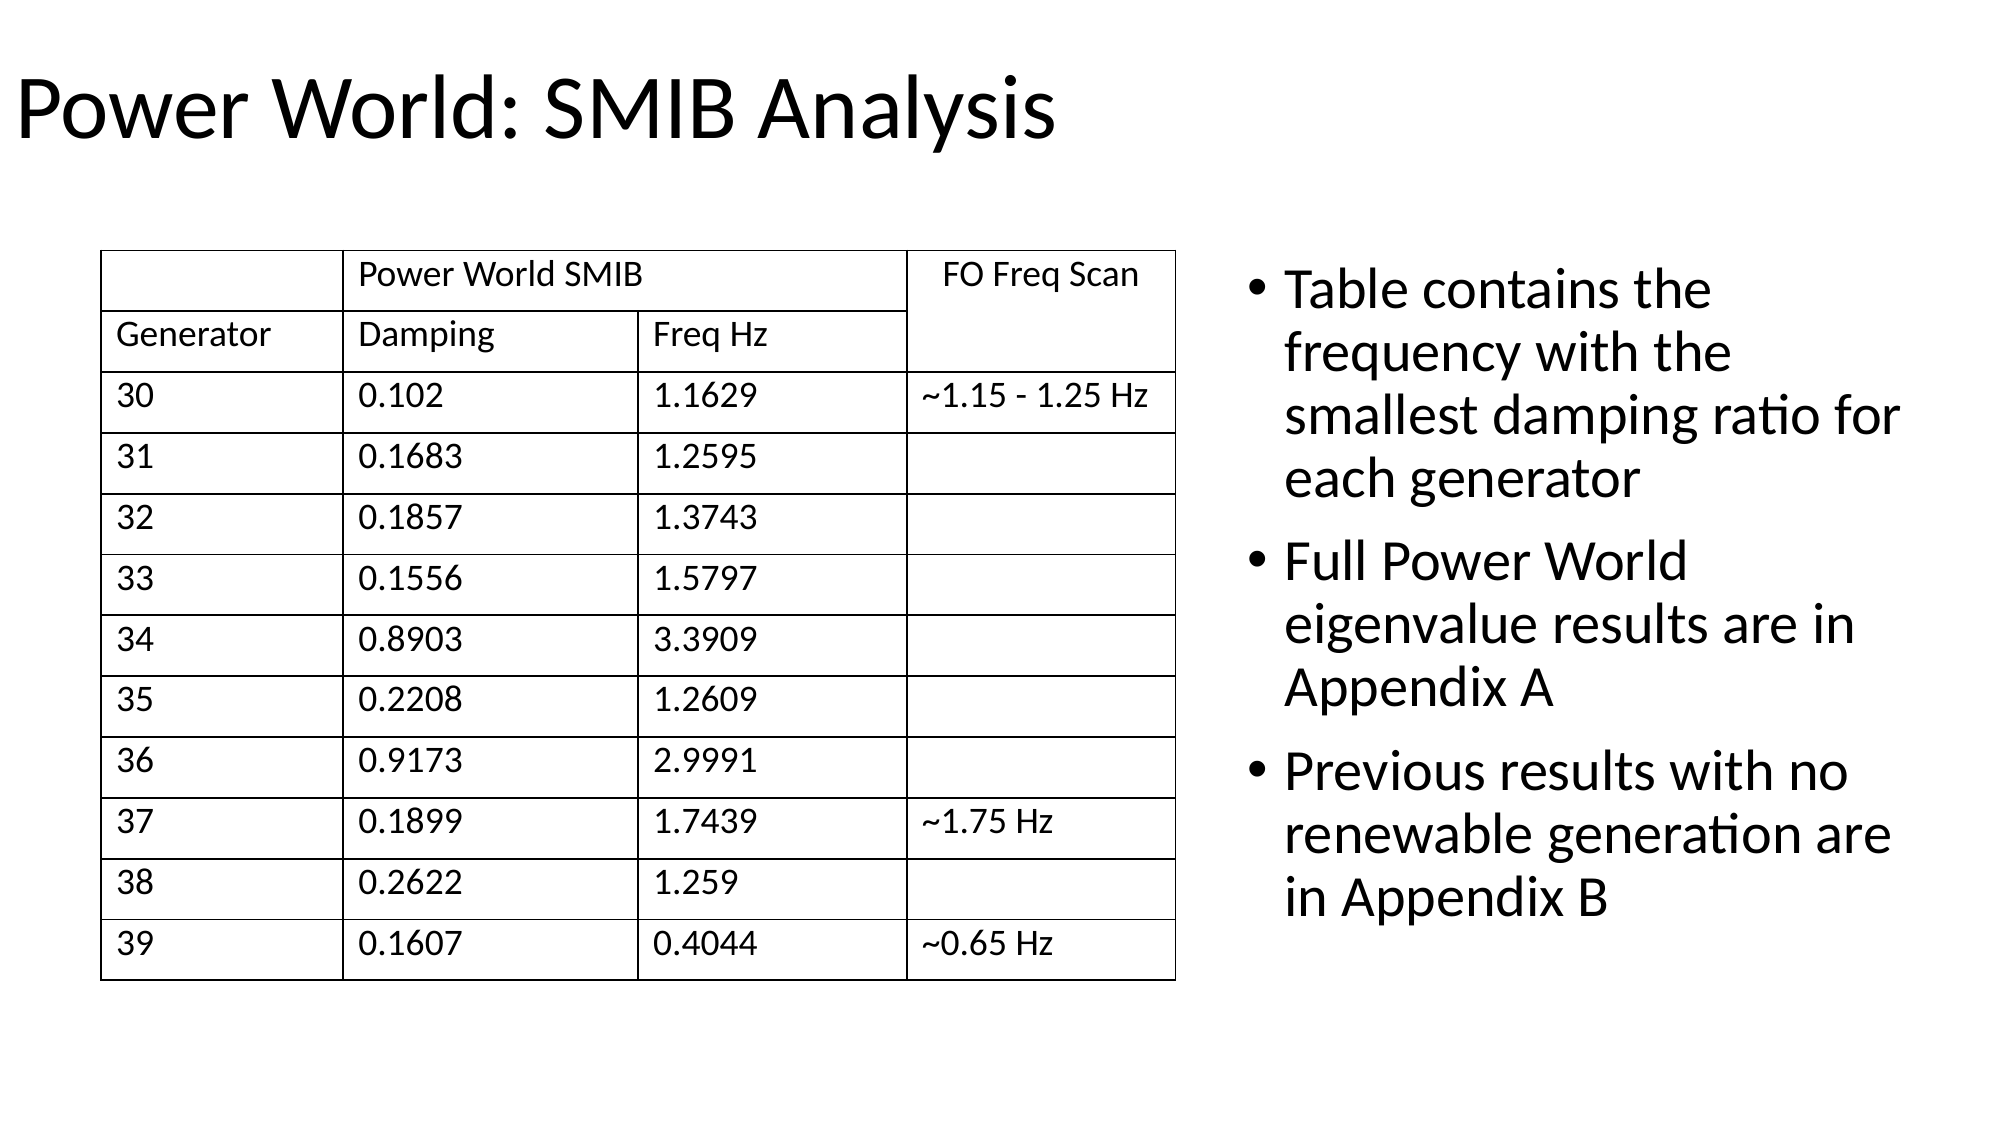

# Power World: SMIB Analysis
|  | Power World SMIB |  | FO Freq Scan |
| --- | --- | --- | --- |
| Generator | Damping | Freq Hz |  |
| 30 | 0.102 | 1.1629 | ~1.15 - 1.25 Hz |
| 31 | 0.1683 | 1.2595 |  |
| 32 | 0.1857 | 1.3743 |  |
| 33 | 0.1556 | 1.5797 |  |
| 34 | 0.8903 | 3.3909 |  |
| 35 | 0.2208 | 1.2609 |  |
| 36 | 0.9173 | 2.9991 |  |
| 37 | 0.1899 | 1.7439 | ~1.75 Hz |
| 38 | 0.2622 | 1.259 |  |
| 39 | 0.1607 | 0.4044 | ~0.65 Hz |
|  |  |  |  |
Table contains the frequency with the smallest damping ratio for each generator
Full Power World eigenvalue results are in Appendix A
Previous results with no renewable generation are in Appendix B